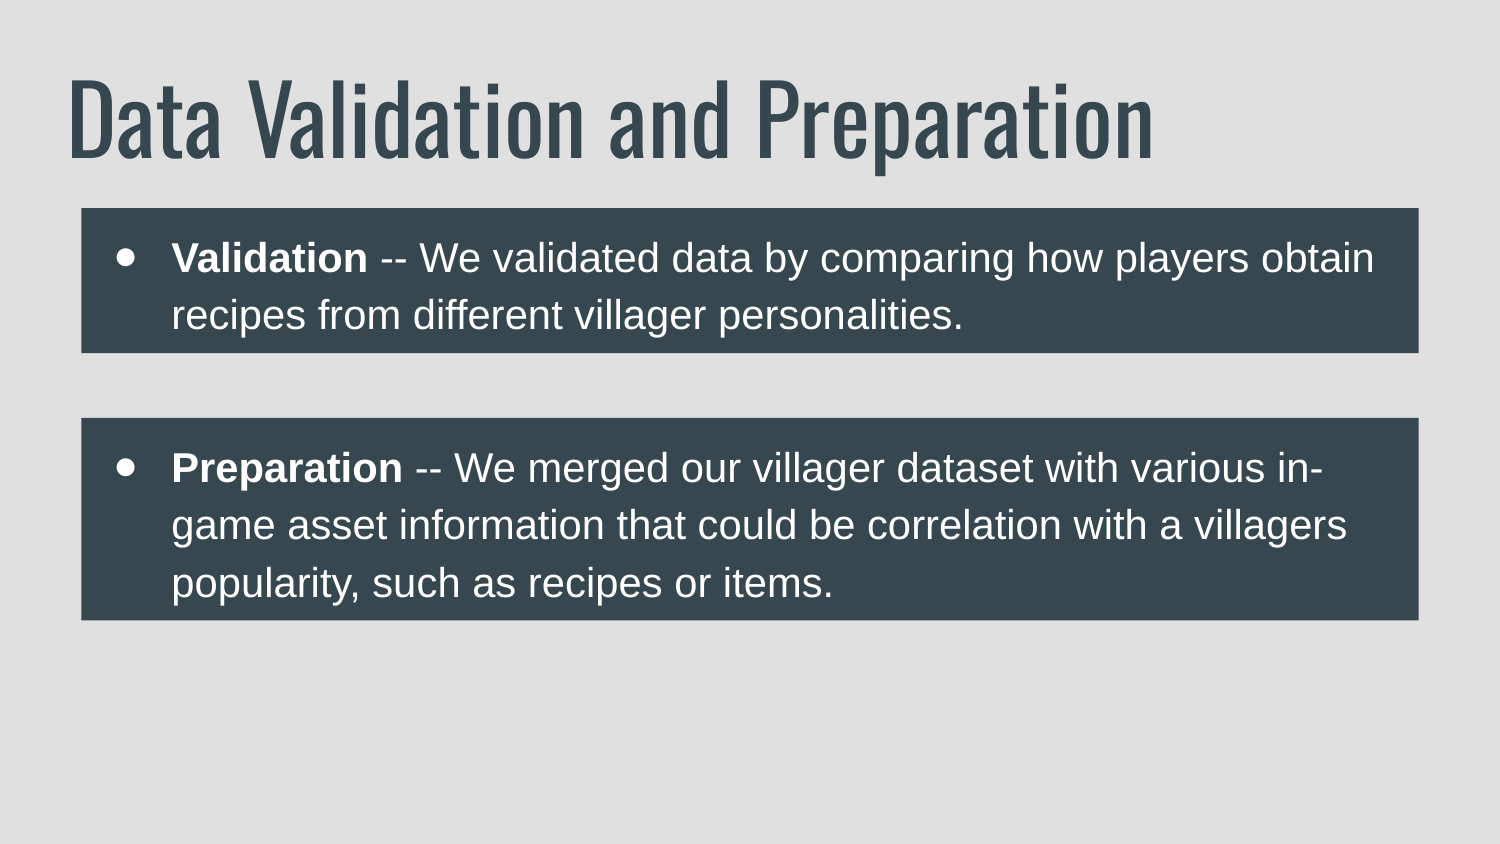

# Data Validation and Preparation
Validation -- We validated data by comparing how players obtain recipes from different villager personalities.
Preparation -- We merged our villager dataset with various in-game asset information that could be correlation with a villagers popularity, such as recipes or items.